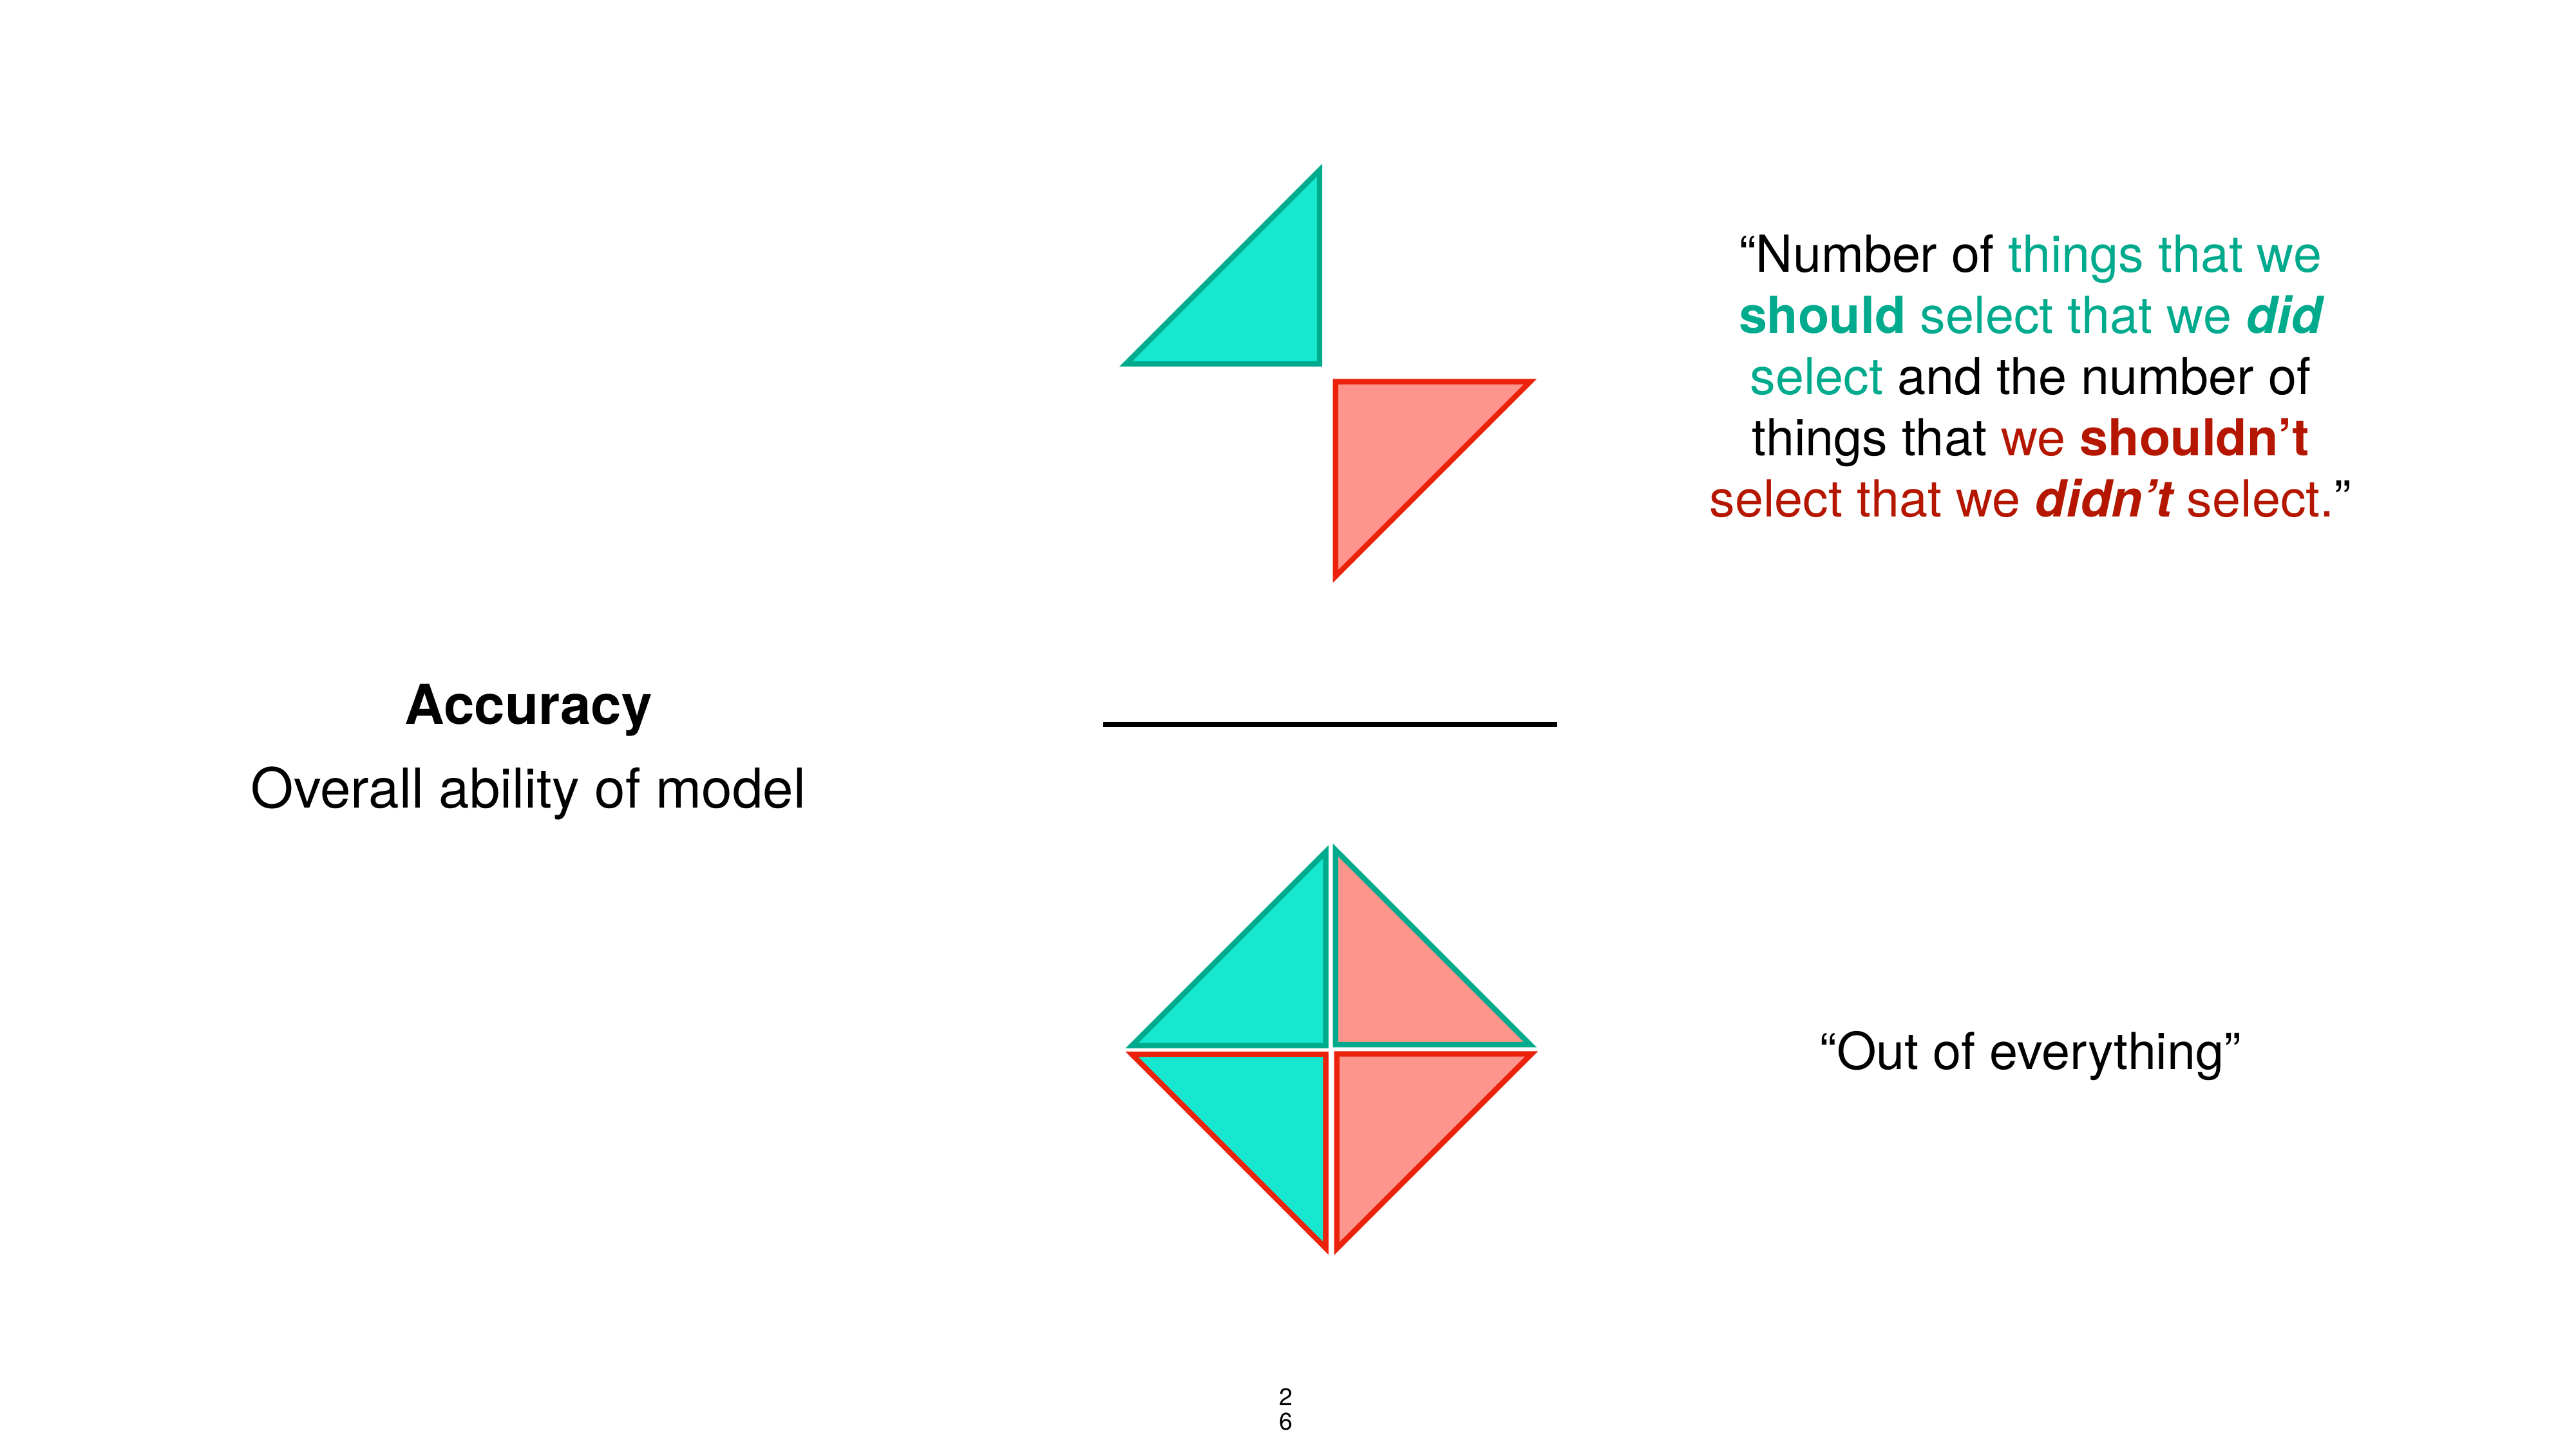

“Number of things that we should select that we did select and the number of things that we shouldn’t select that we didn’t select.”

Accuracy
Overall ability of model

“Out of everything”

26